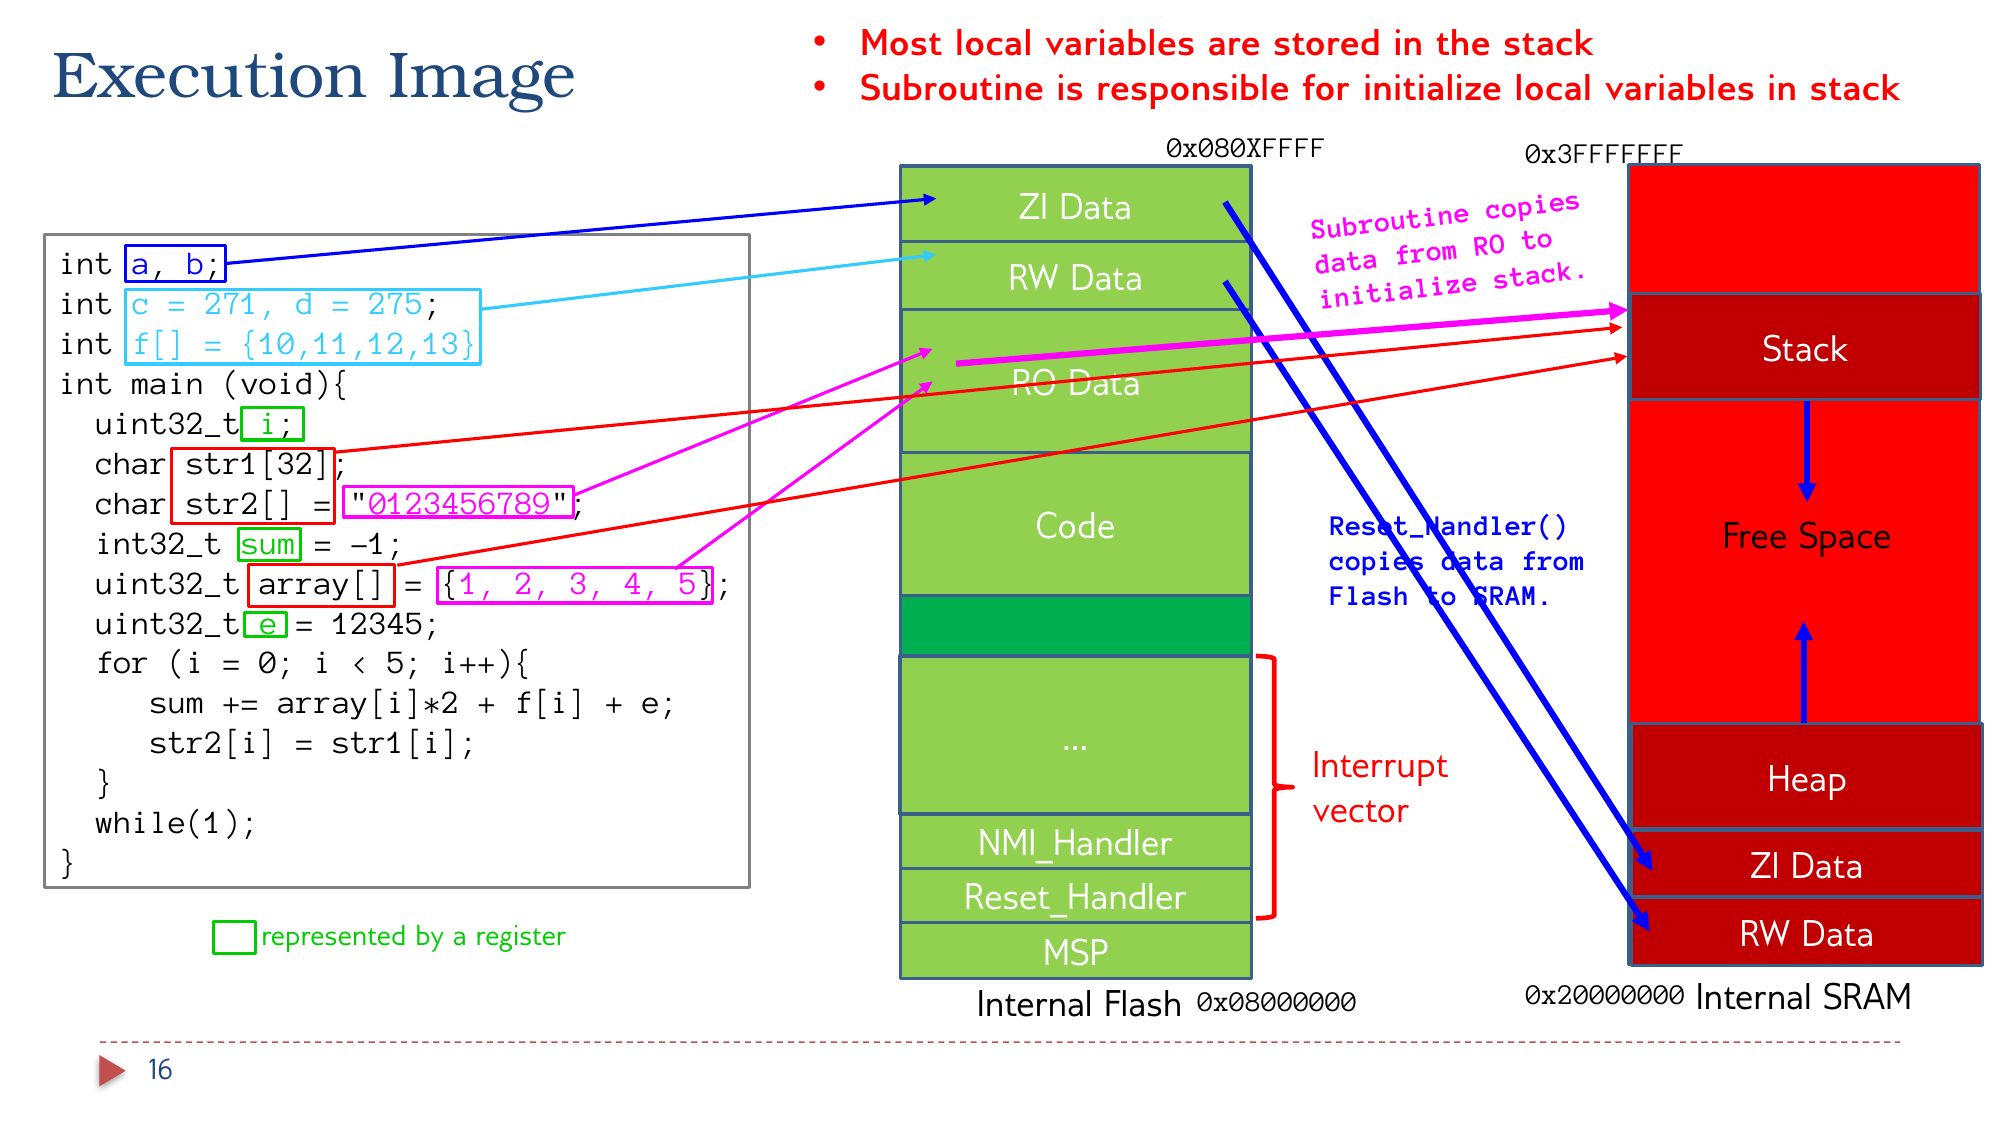

Most local variables are stored in the stack
Subroutine is responsible for initialize local variables in stack
Execution Image
0x080XFFFF

Internal Flash
0x08000000
0x3FFFFFFF

ZI Data
Subroutine copies data from RO to initialize stack.
int a, b;
int c = 271, d = 275;
int f[] = {10,11,12,13}
int main (void){
  uint32_t i;
  char str1[32];
  char str2[] = "0123456789";
  int32_t sum = -1;
  uint32_t array[] = {1, 2, 3, 4, 5};
  uint32_t e = 12345;
  for (i = 0; i < 5; i++){
     sum += array[i]*2 + f[i] + e;
     str2[i] = str1[i];
  }
  while(1);
}
RW Data

Stack
RO Data

Code

Reset_Handler() copies data from Flash to SRAM.
Free Space

…
Heap
Interrupt vector
NMI_Handler
ZI Data
Reset_Handler
RW Data
represented by a register

MSP
Internal SRAM
0x20000000
16